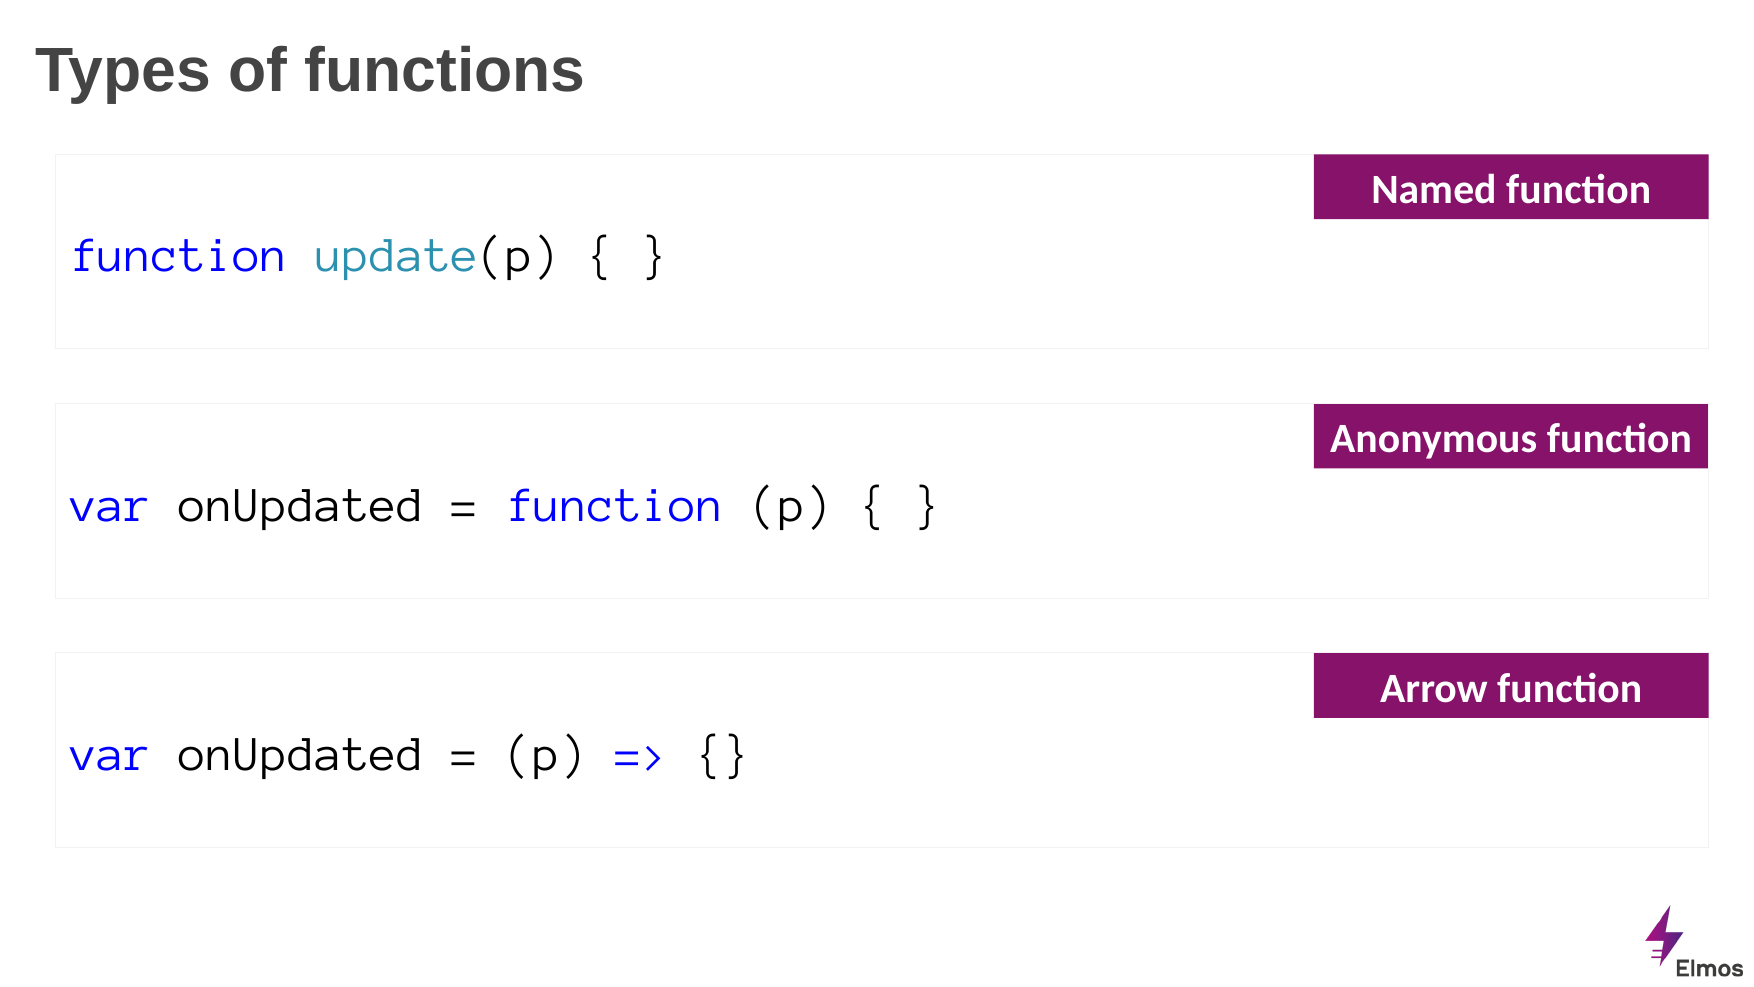

# Types of functions

function update(p) { }

Named function

var onUpdated = function (p) { }

Anonymous function

var onUpdated = (p) => {}

Arrow function